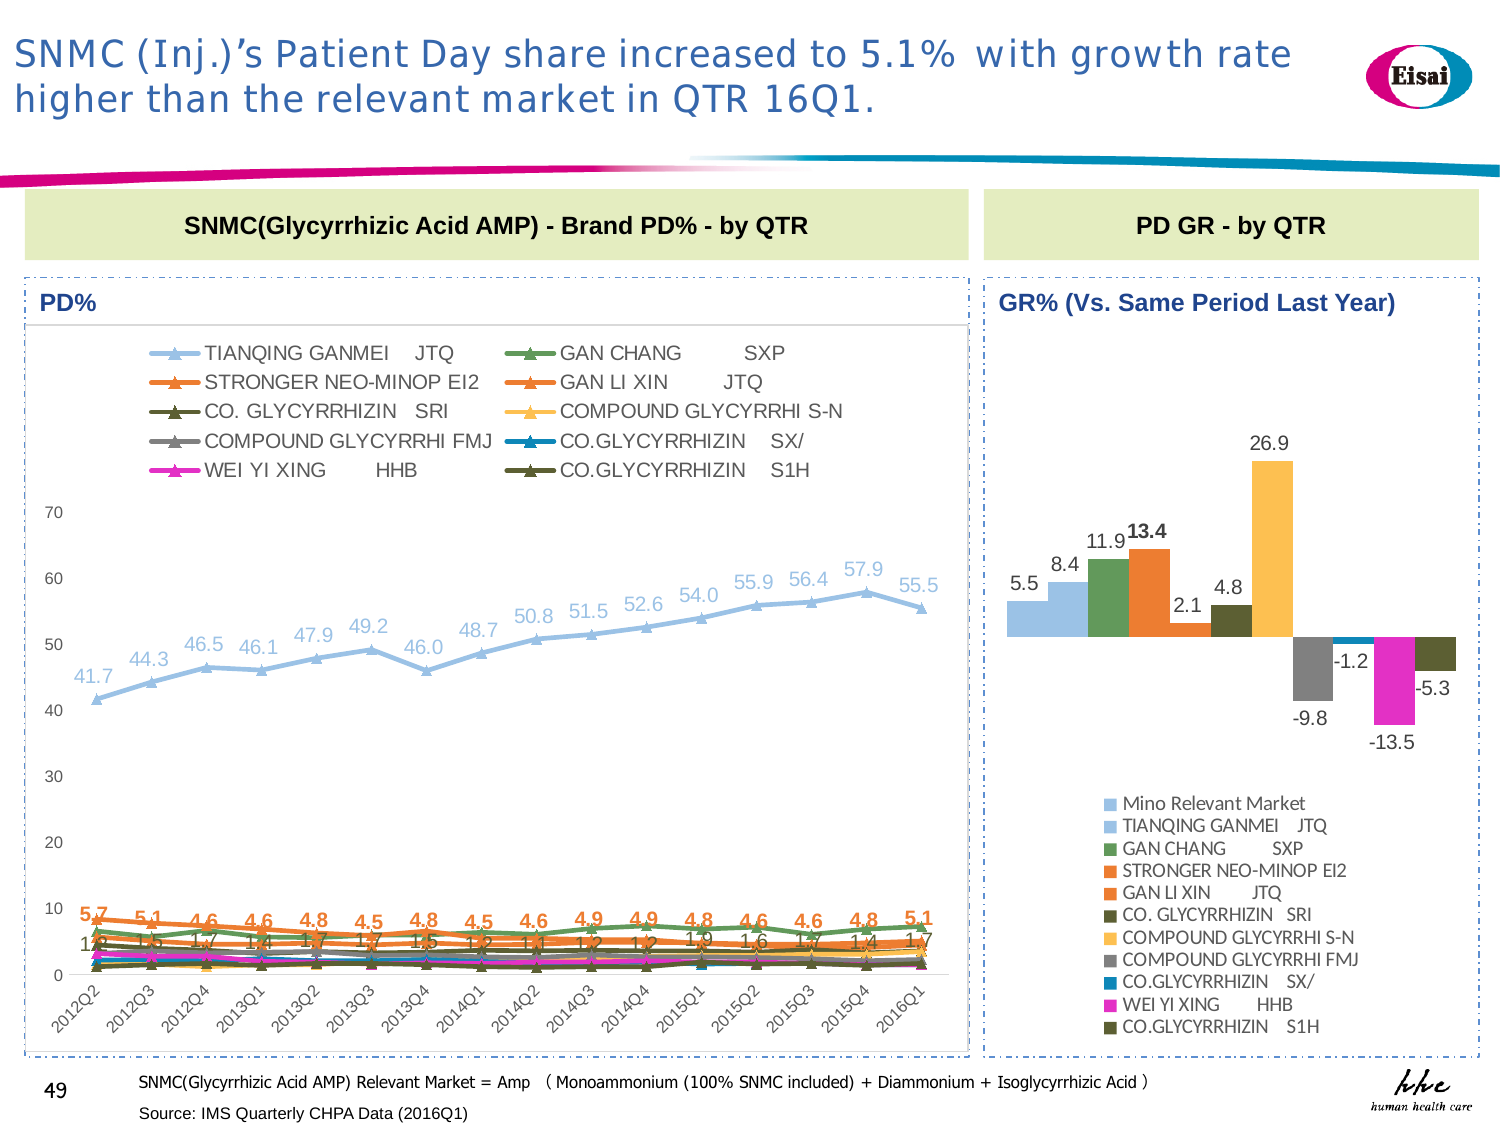

SNMC (Inj.)’s Patient Day share increased to 5.1% with growth rate higher than the relevant market in QTR 16Q1.
SNMC(Glycyrrhizic Acid AMP) - Brand PD% - by QTR
PD GR - by QTR

PD%
GR% (Vs. Same Period Last Year)

### Chart

| Category | TIANQING GANMEI    JTQ | GAN CHANG          SXP | STRONGER NEO-MINOP EI2 | GAN LI XIN         JTQ | CO. GLYCYRRHIZIN   SRI | COMPOUND GLYCYRRHI S-N | COMPOUND GLYCYRRHI FMJ | CO.GLYCYRRHIZIN    SX/ | WEI YI XING        HHB | CO.GLYCYRRHIZIN    S1H |
|---|---|---|---|---|---|---|---|---|---|---|
| 2012Q2 | 41.7 | 6.6 | 5.7 | 8.4 | 4.5 | 1.6 | 3.2 | 2.2 | 3.2 | 1.2 |
| 2012Q3 | 44.3 | 5.7 | 5.1 | 7.8 | 4.0 | 1.6 | 3.6 | 2.3 | 2.8 | 1.5 |
| 2012Q4 | 46.5 | 6.7 | 4.6 | 7.4 | 3.7 | 1.2 | 3.3 | 2.1 | 2.8 | 1.7 |
| 2013Q1 | 46.1 | 5.7 | 4.6 | 6.9 | 3.2 | 1.5 | 3.4 | 2.4 | 2.0 | 1.4 |
| 2013Q2 | 47.9 | 5.6 | 4.8 | 6.3 | 3.5 | 1.5 | 3.5 | 2.1 | 1.9 | 1.7 |
| 2013Q3 | 49.2 | 6.0 | 4.5 | 5.9 | 3.3 | 2.0 | 2.9 | 2.1 | 1.6 | 1.7 |
| 2013Q4 | 46.0 | 6.0 | 4.8 | 6.6 | 3.4 | 2.3 | 3.0 | 2.3 | 1.8 | 1.5 |
| 2014Q1 | 48.7 | 6.4 | 4.5 | 5.5 | 3.7 | 2.1 | 2.7 | 2.0 | 1.7 | 1.2 |
| 2014Q2 | 50.8 | 6.1 | 4.6 | 5.5 | 3.6 | 2.2 | 2.6 | 1.8 | 1.9 | 1.1 |
| 2014Q3 | 51.5 | 7.0 | 4.9 | 5.3 | 3.7 | 2.4 | 3.0 | 1.8 | 1.9 | 1.2 |
| 2014Q4 | 52.6 | 7.4 | 4.9 | 5.3 | 3.6 | 2.8 | 2.7 | 1.9 | 2.1 | 1.2 |
| 2015Q1 | 54.0 | 6.9 | 4.8 | 4.7 | 3.6 | 2.9 | 2.7 | 1.6 | 1.9 | 1.9 |
| 2015Q2 | 55.9 | 7.2 | 4.6 | 4.4 | 3.4 | 2.9 | 2.6 | 1.7 | 1.9 | 1.6 |
| 2015Q3 | 56.4 | 6.1 | 4.6 | 4.0 | 3.8 | 3.1 | 2.4 | 1.7 | 1.7 | 1.7 |
| 2015Q4 | 57.9 | 6.9 | 4.8 | 4.1 | 3.3 | 3.1 | 2.1 | 1.5 | 1.5 | 1.4 |
| 2016Q1 | 55.5 | 7.3 | 5.1 | 4.5 | 3.6 | 3.5 | 2.3 | 1.5 | 1.5 | 1.7 |

### Chart

| Category |  |  |  |  |  |  |  |  |  |  |  |
|---|---|---|---|---|---|---|---|---|---|---|---|
SNMC(Glycyrrhizic Acid AMP) Relevant Market = Amp（Monoammonium (100% SNMC included) + Diammonium + Isoglycyrrhizic Acid）
49
Source: IMS Quarterly CHPA Data (2016Q1)